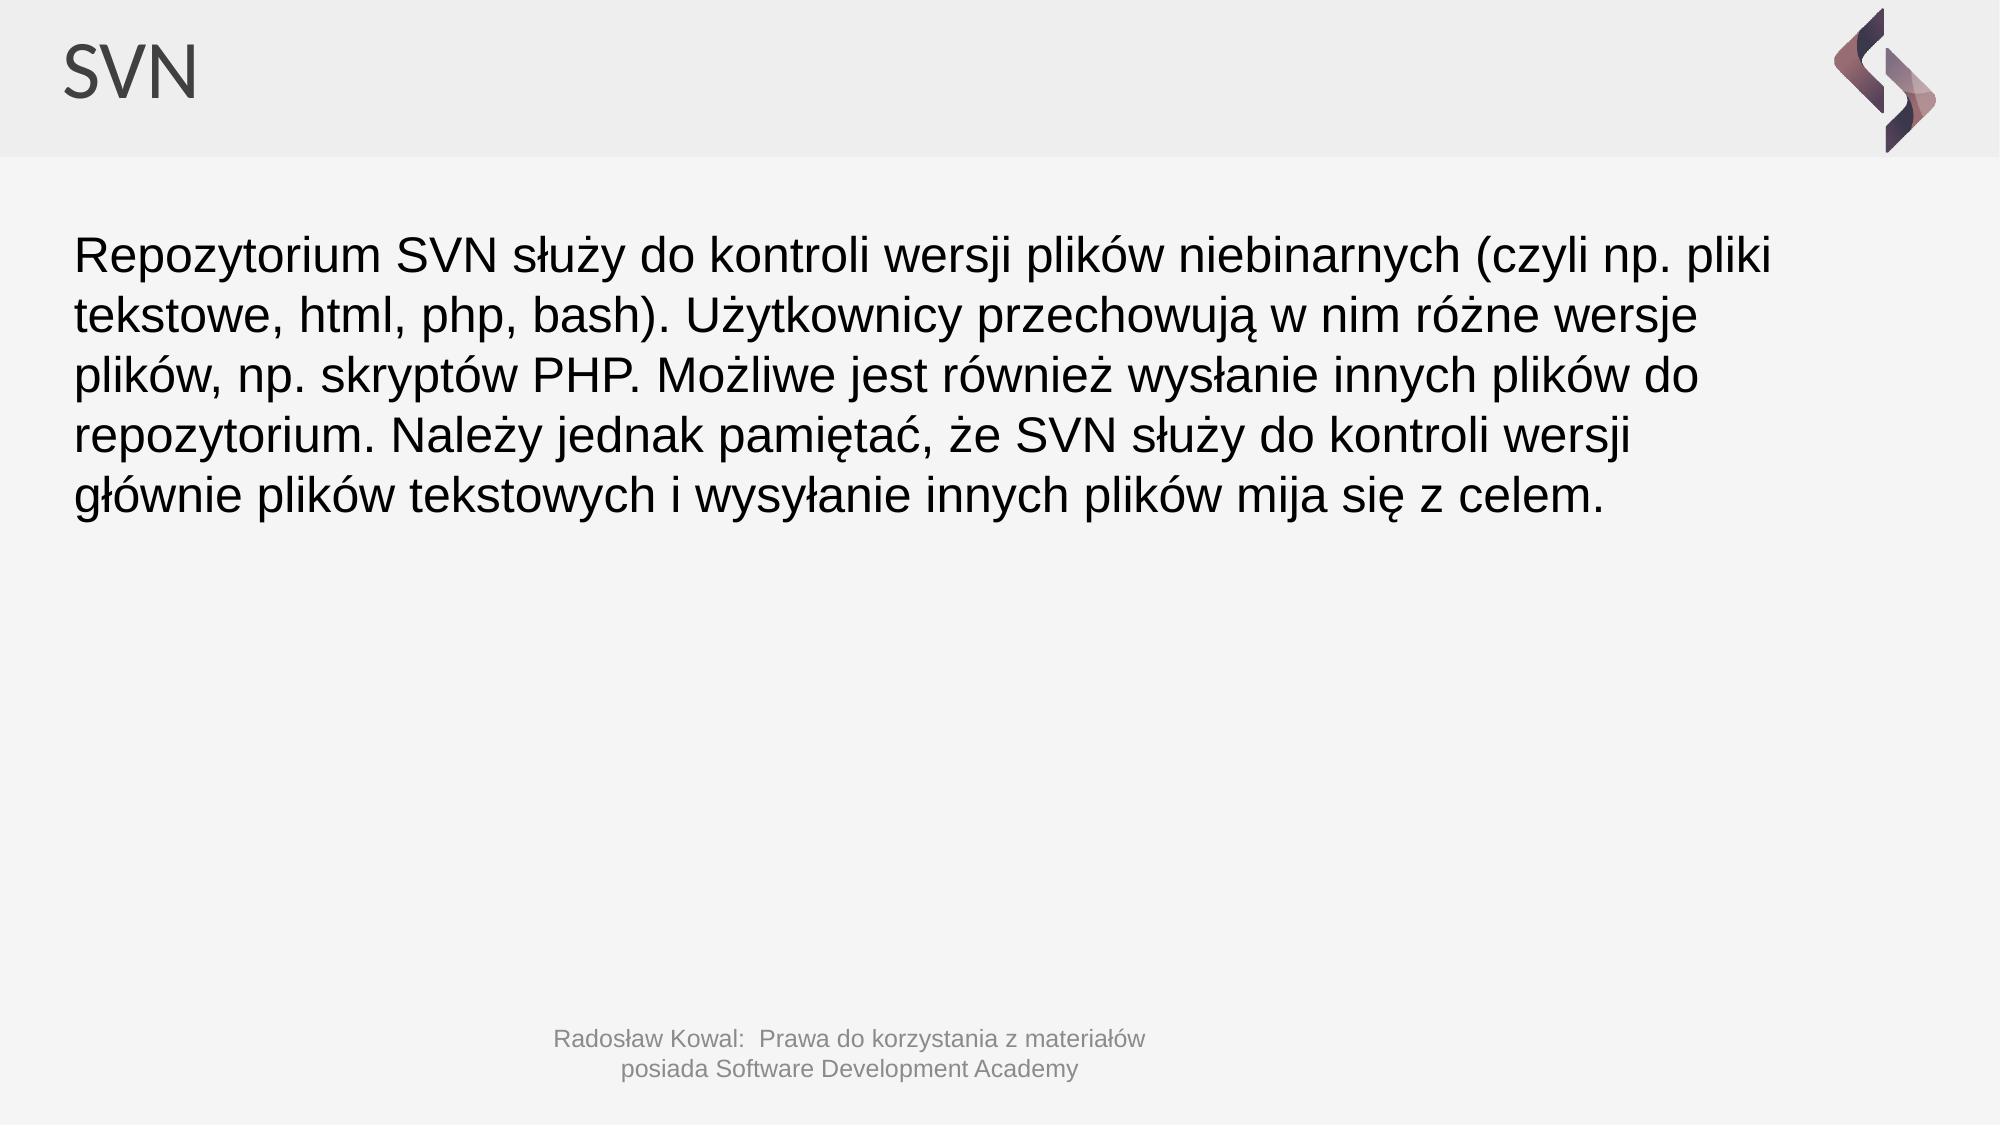

SVN
Repozytorium SVN służy do kontroli wersji plików niebinarnych (czyli np. pliki tekstowe, html, php, bash). Użytkownicy przechowują w nim różne wersje plików, np. skryptów PHP. Możliwe jest również wysłanie innych plików do repozytorium. Należy jednak pamiętać, że SVN służy do kontroli wersji głównie plików tekstowych i wysyłanie innych plików mija się z celem.
Radosław Kowal:  Prawa do korzystania z materiałów posiada Software Development Academy